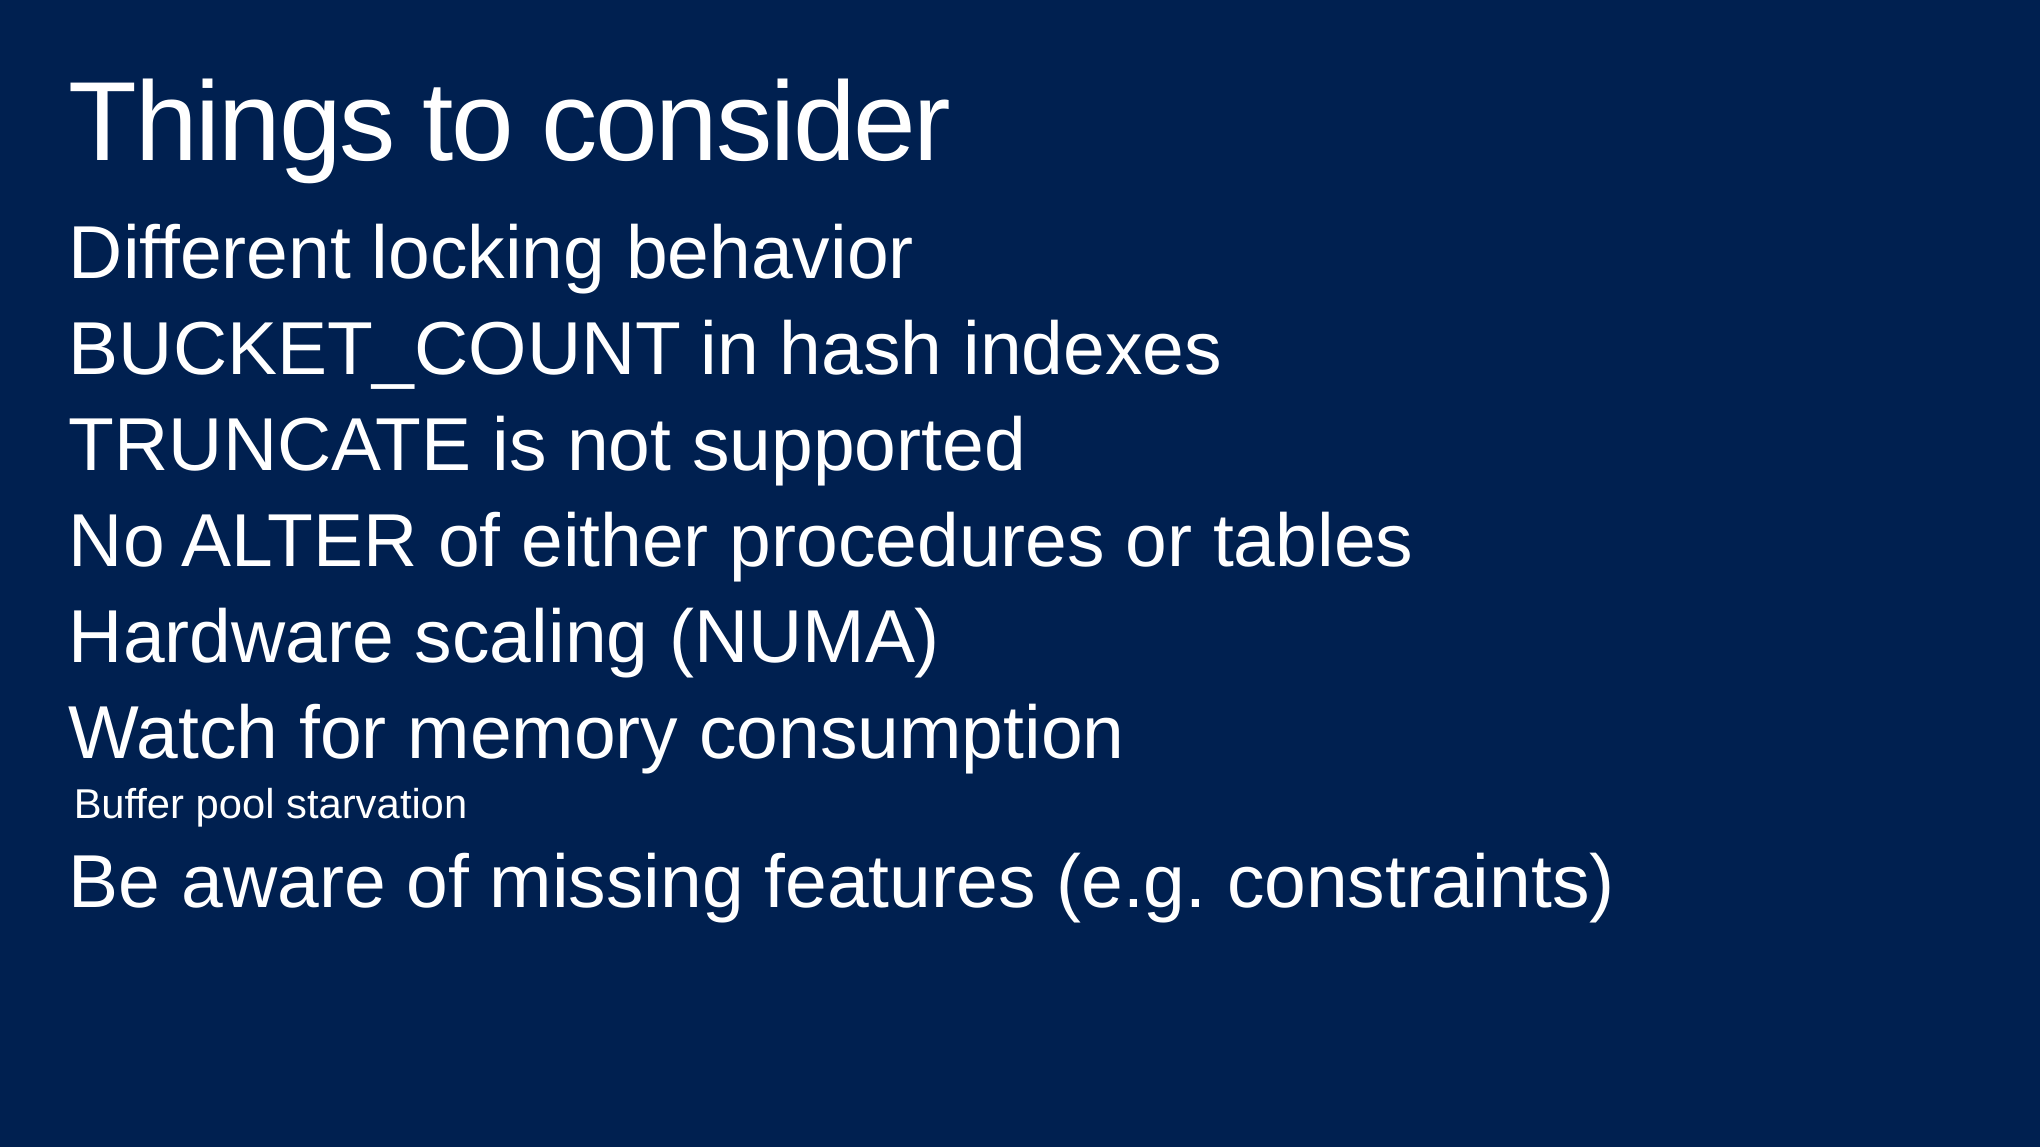

# Things to consider
Different locking behavior
BUCKET_COUNT in hash indexes
TRUNCATE is not supported
No ALTER of either procedures or tables
Hardware scaling (NUMA)
Watch for memory consumption
Buffer pool starvation
Be aware of missing features (e.g. constraints)